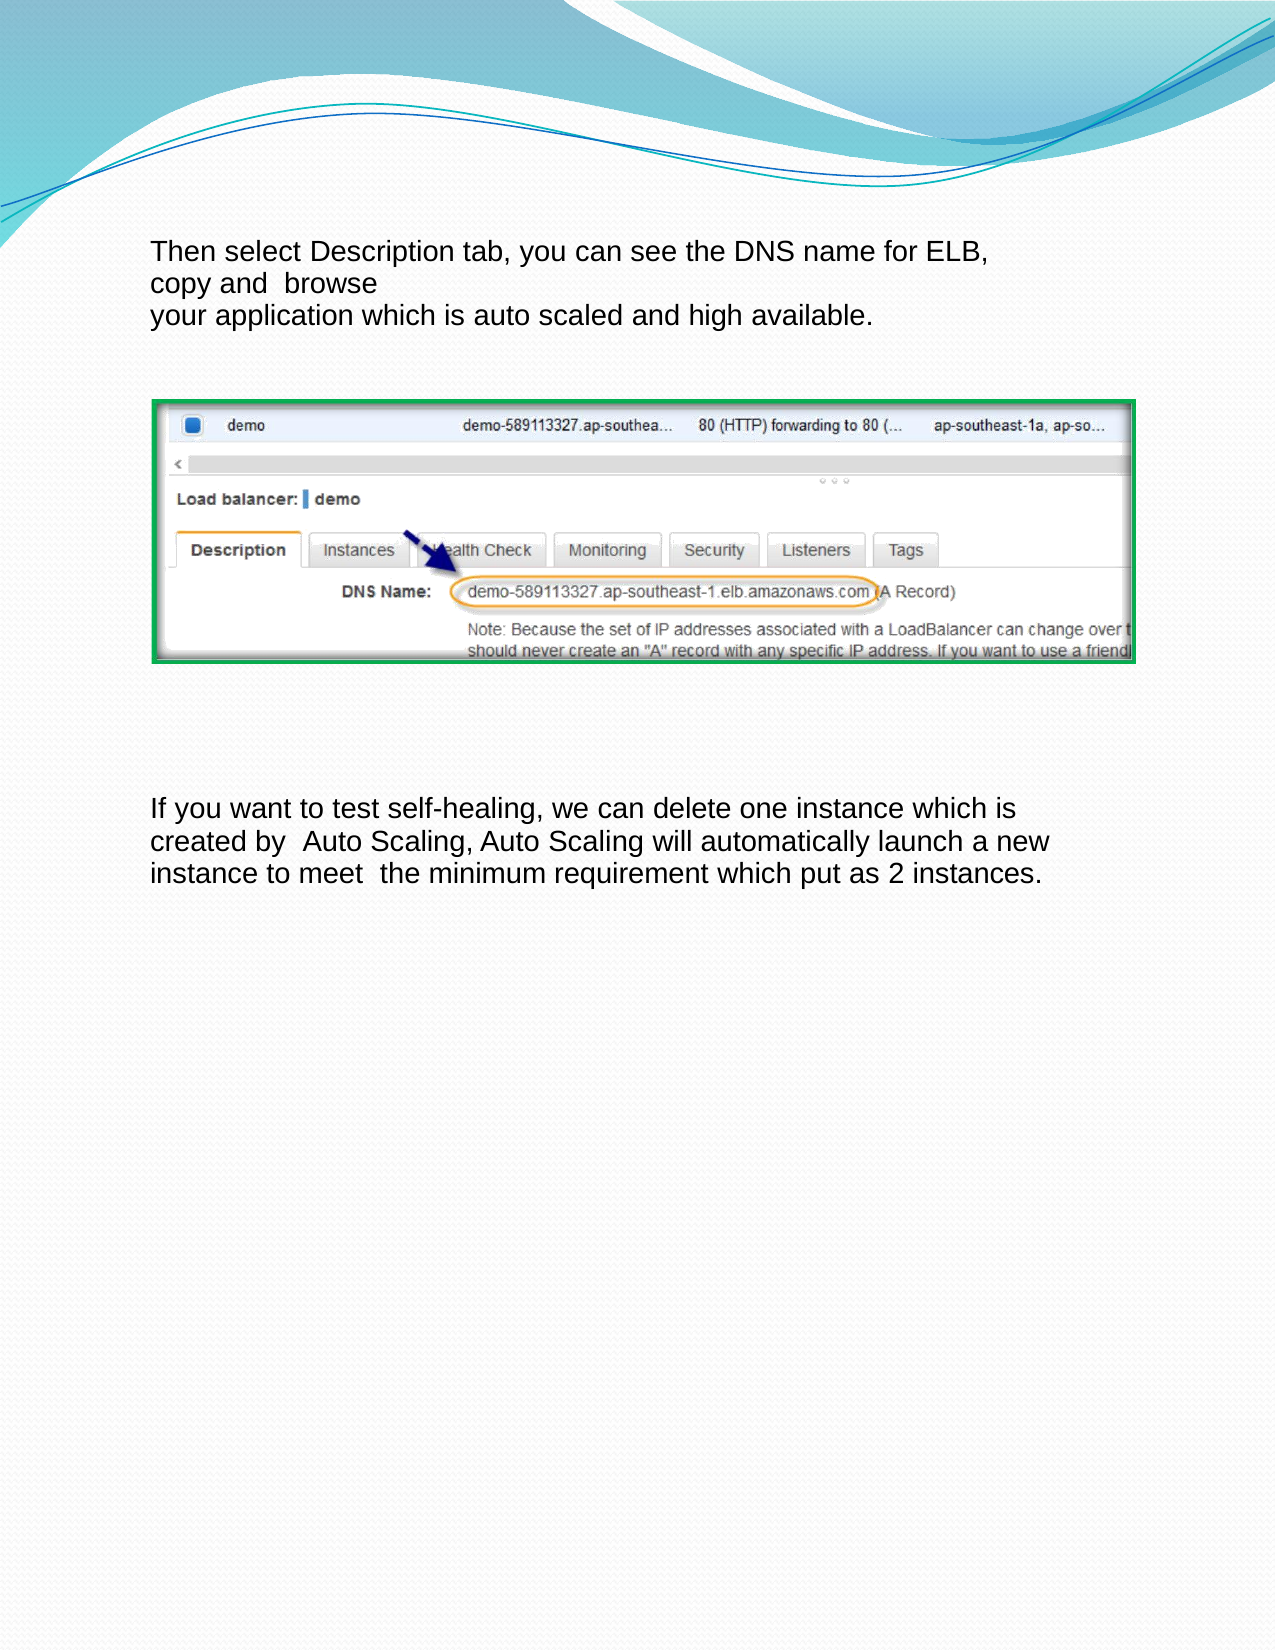

Then select Description tab, you can see the DNS name for ELB, copy and  browse
your application which is auto scaled and high available.

If you want to test self-healing, we can delete one instance which is created by  Auto Scaling, Auto Scaling will automatically launch a new instance to meet  the minimum requirement which put as 2 instances.